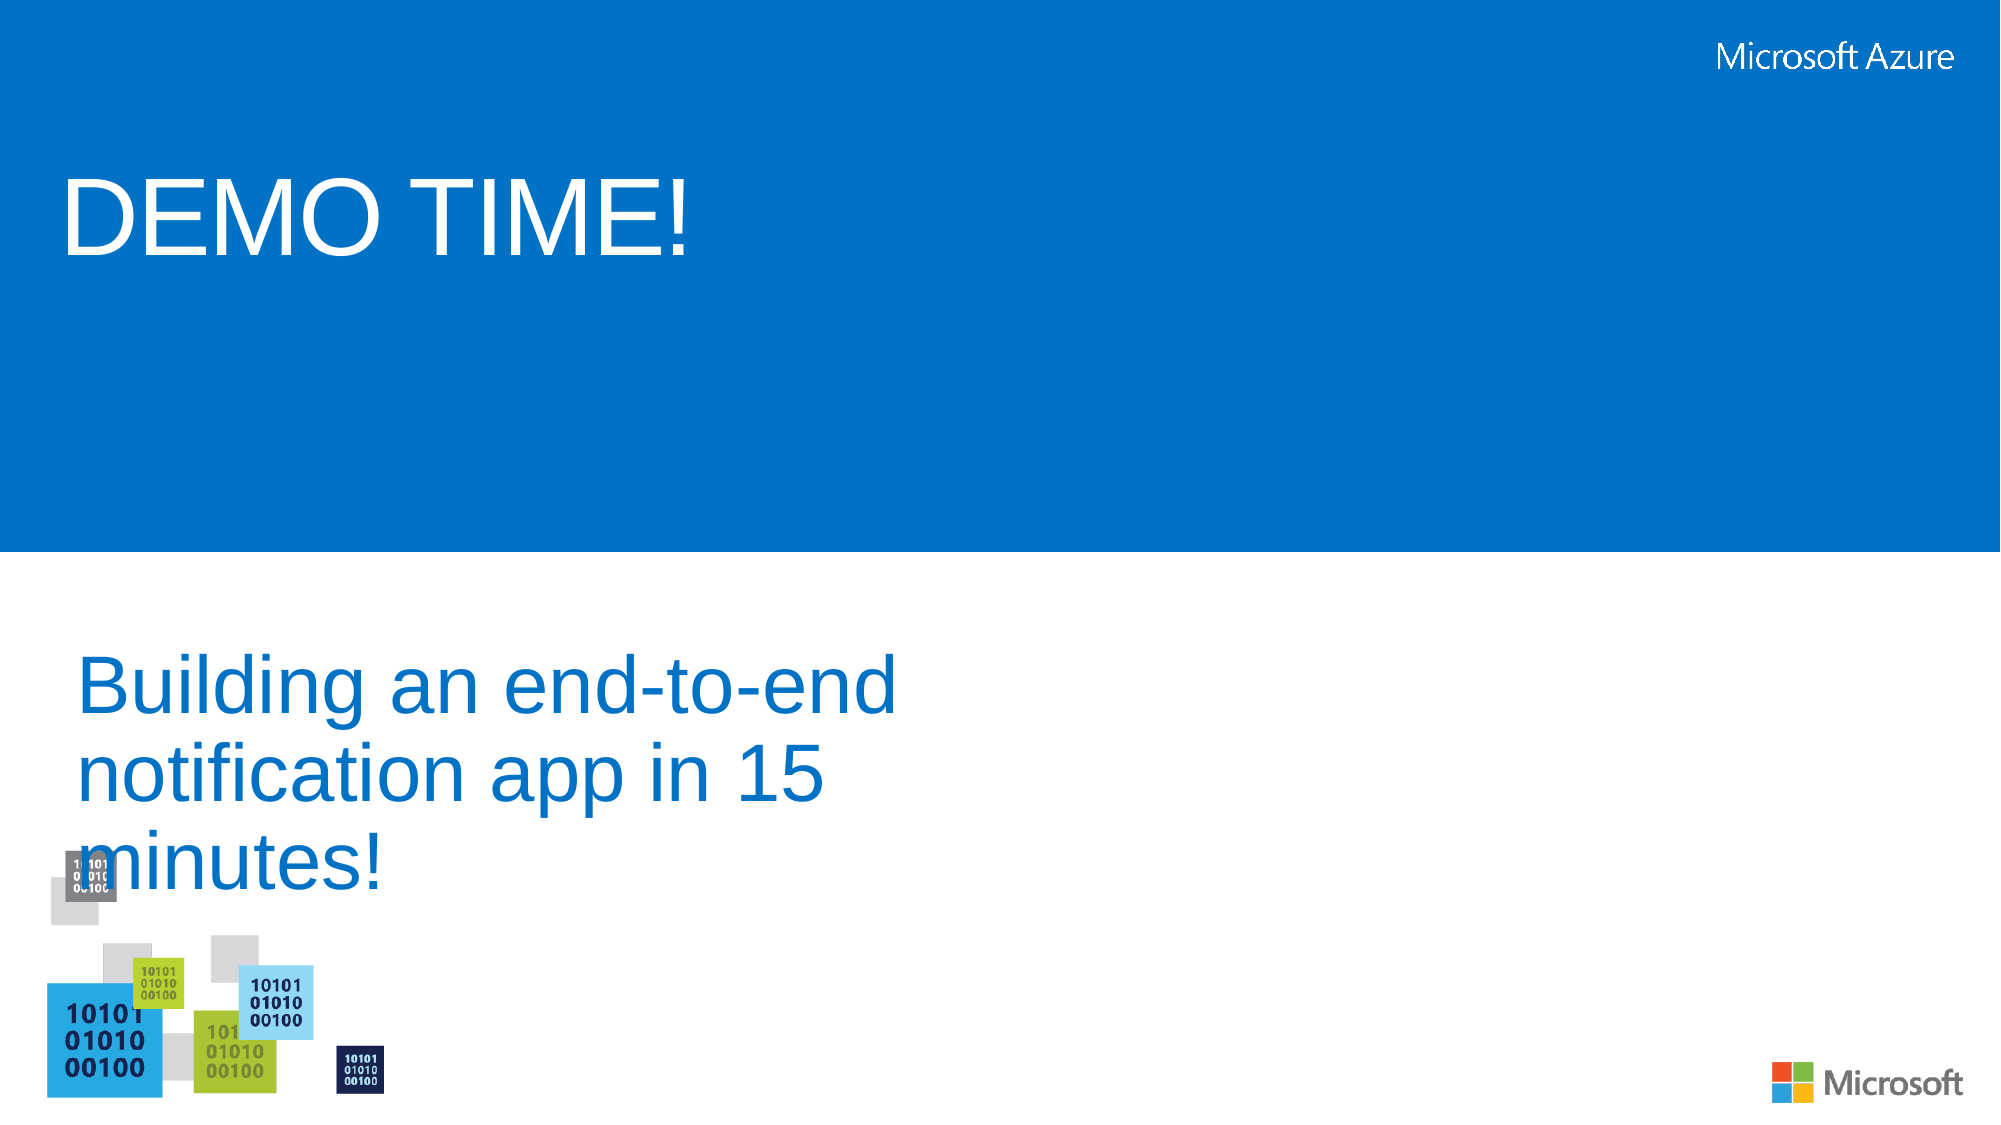

# DEMO TIME!
Building an end-to-end notification app in 15 minutes!